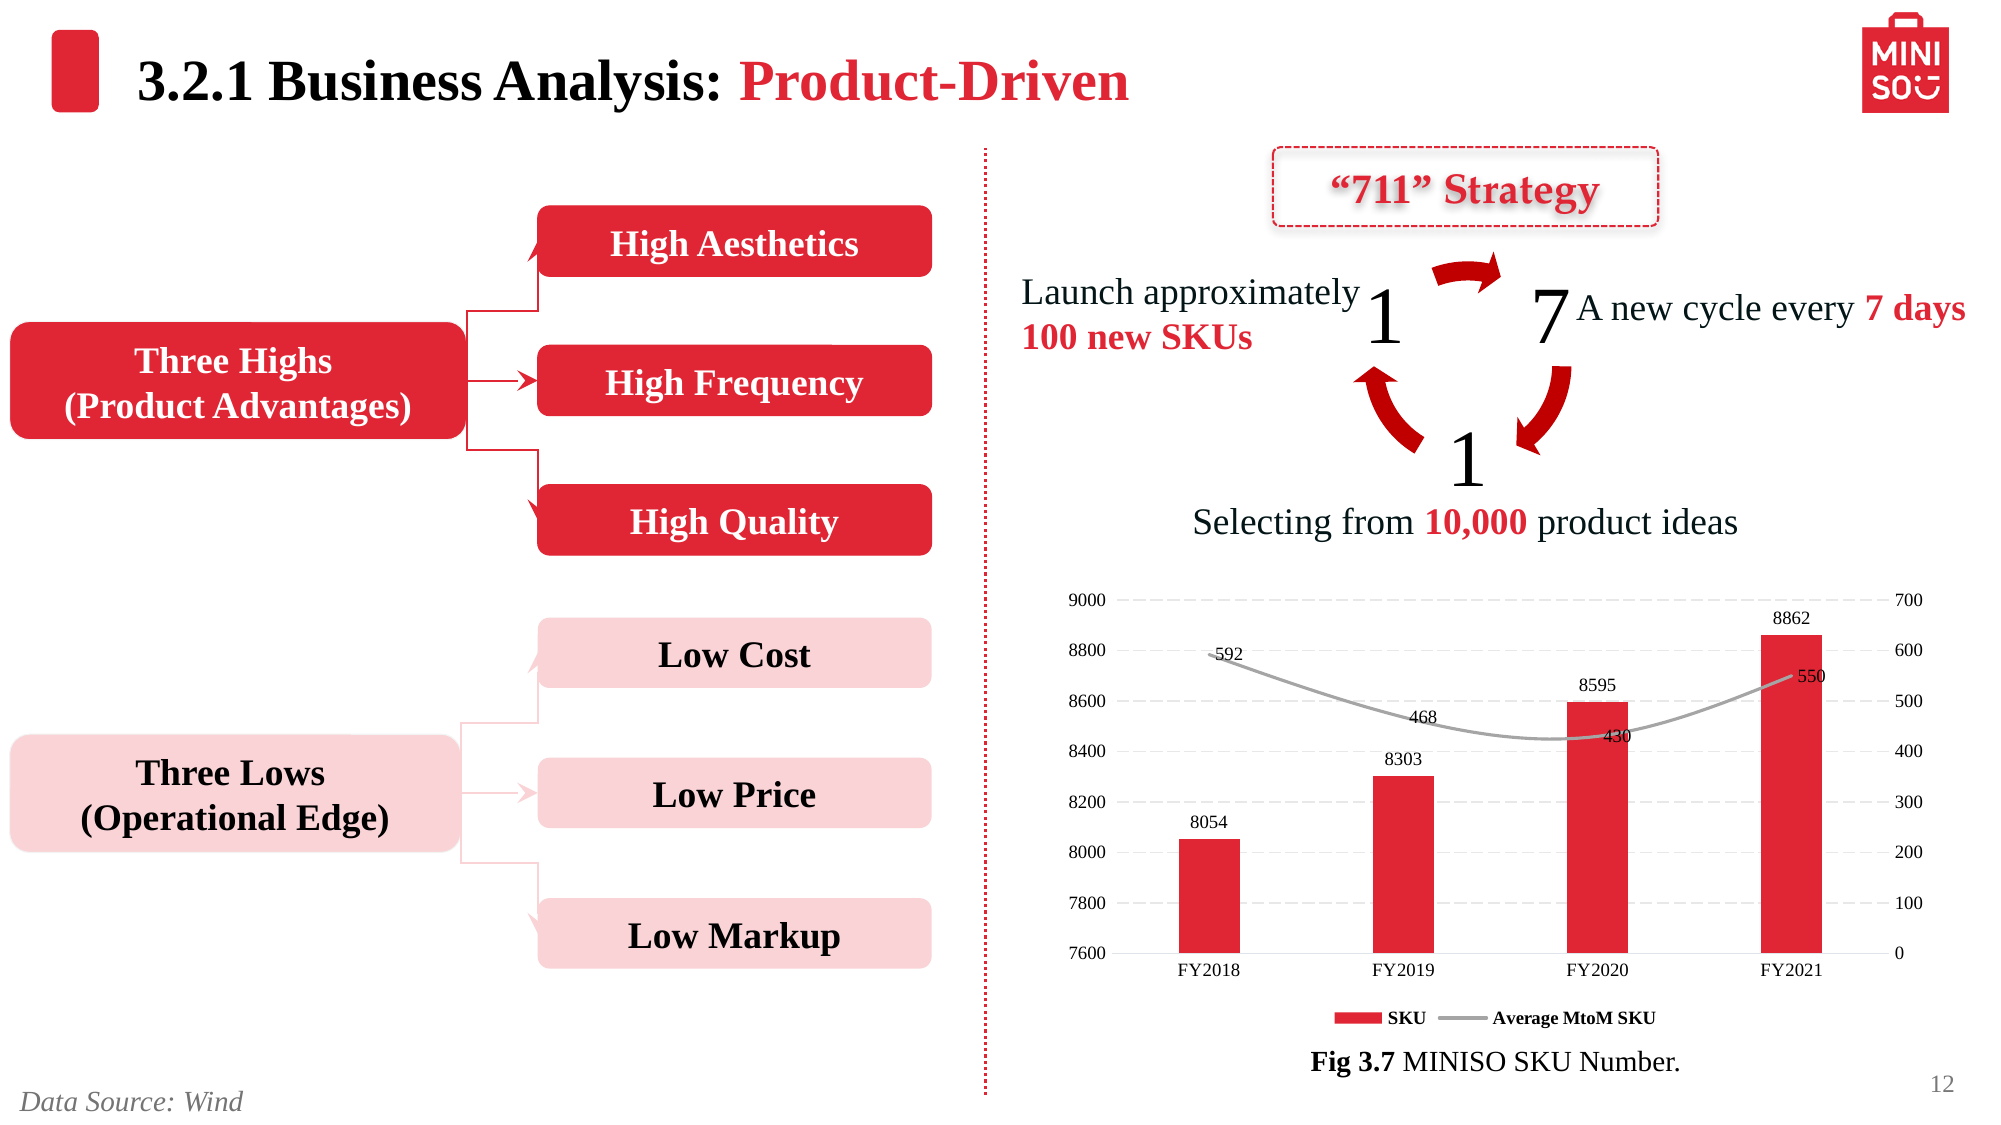

3.2.1 Business Analysis: Product-Driven
“711” Strategy
7
1
1
Launch approximately 100 new SKUs
A new cycle every 7 days
Selecting from 10,000 product ideas
High Aesthetics
Three Highs
(Product Advantages)
High Frequency
High Quality
Low Cost
Three Lows
(Operational Edge)
Low Price
Low Markup

### Chart

| Category | SKU | Average MtoM SKU |
|---|---|---|
| FY2018 | 8054.0 | 592.0 |
| FY2019 | 8303.0 | 468.0 |
| FY2020 | 8595.0 | 430.0 |
| FY2021 | 8862.0 | 550.0 |
Fig 3.7 MINISO SKU Number.
12
Data Source: Wind